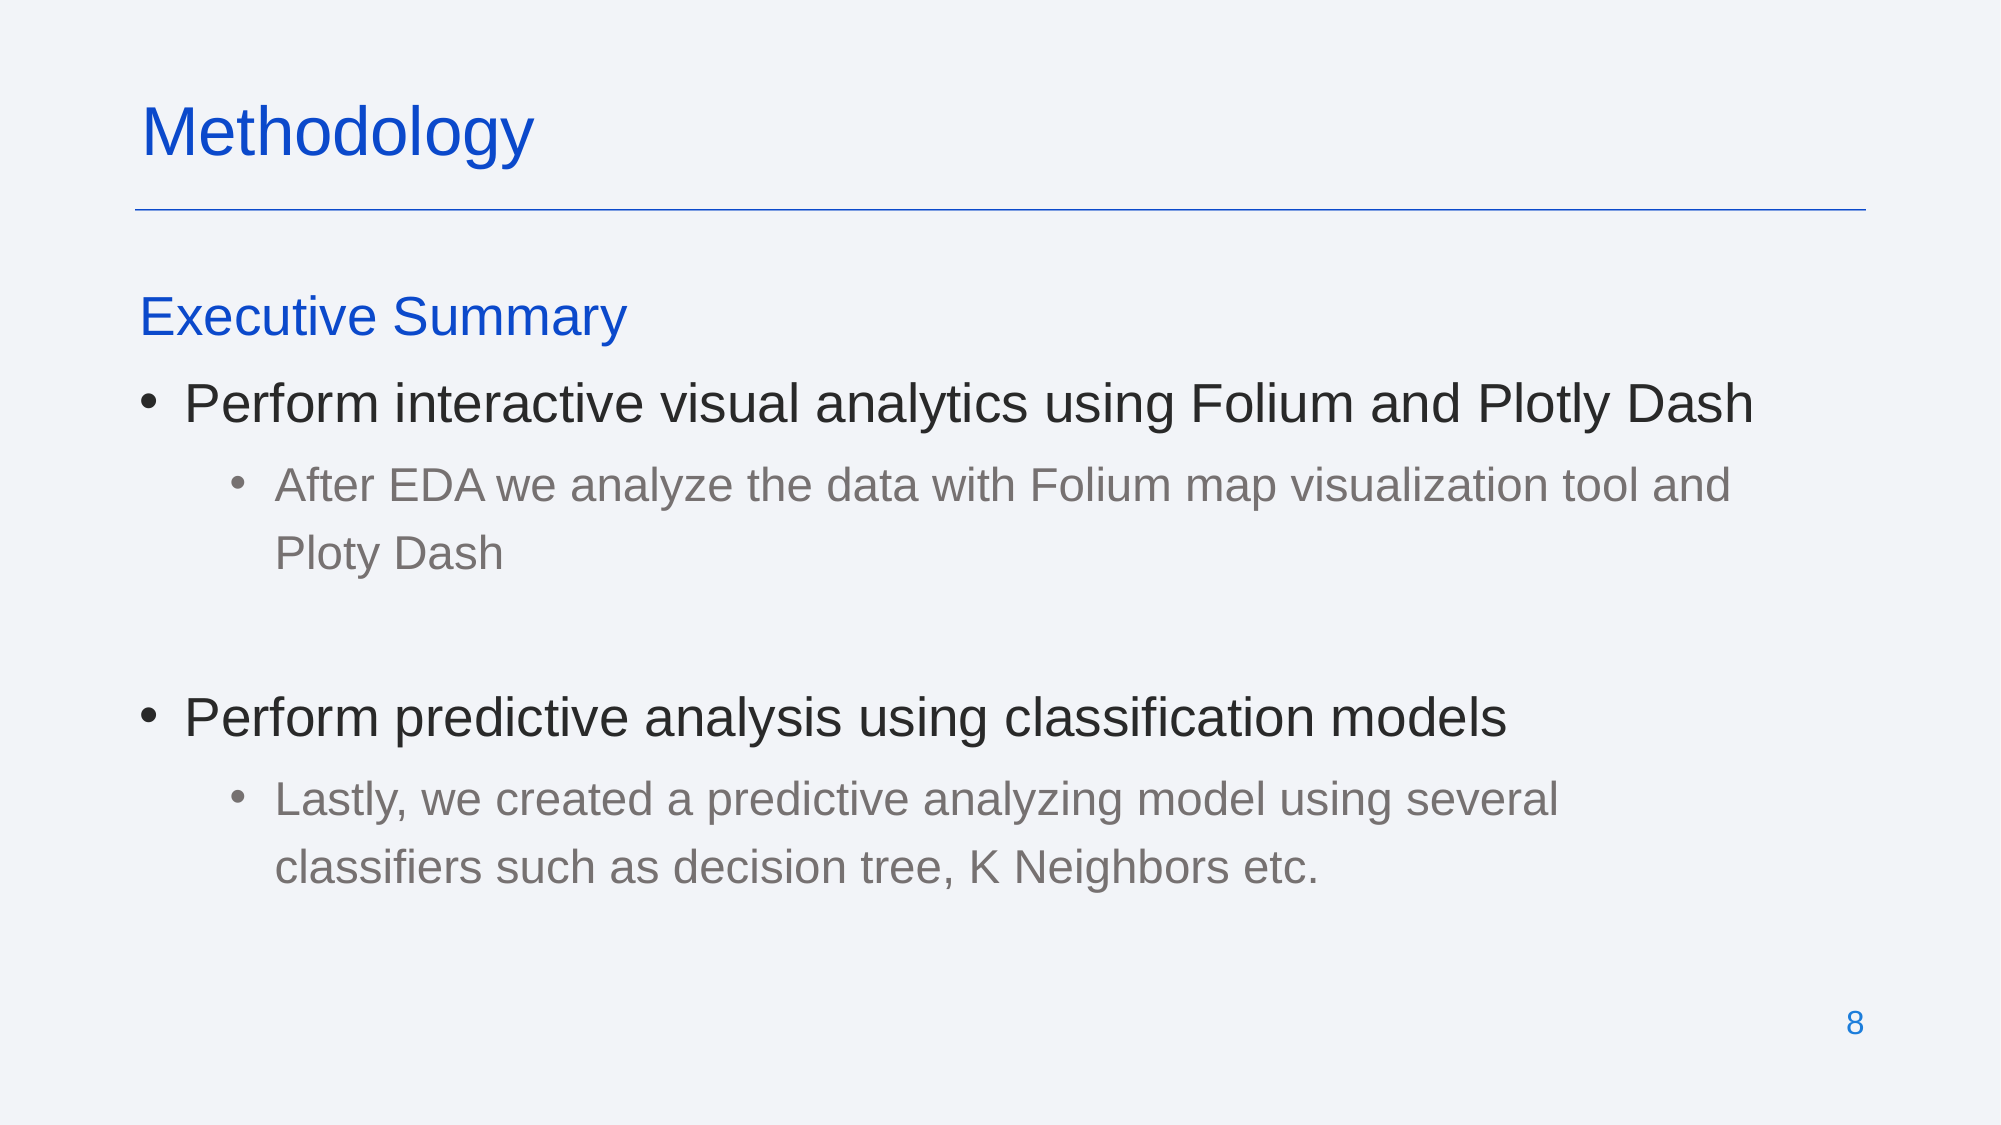

Methodology
Executive Summary
Perform interactive visual analytics using Folium and Plotly Dash
After EDA we analyze the data with Folium map visualization tool and Ploty Dash

Perform predictive analysis using classification models
Lastly, we created a predictive analyzing model using several classifiers such as decision tree, K Neighbors etc.

8